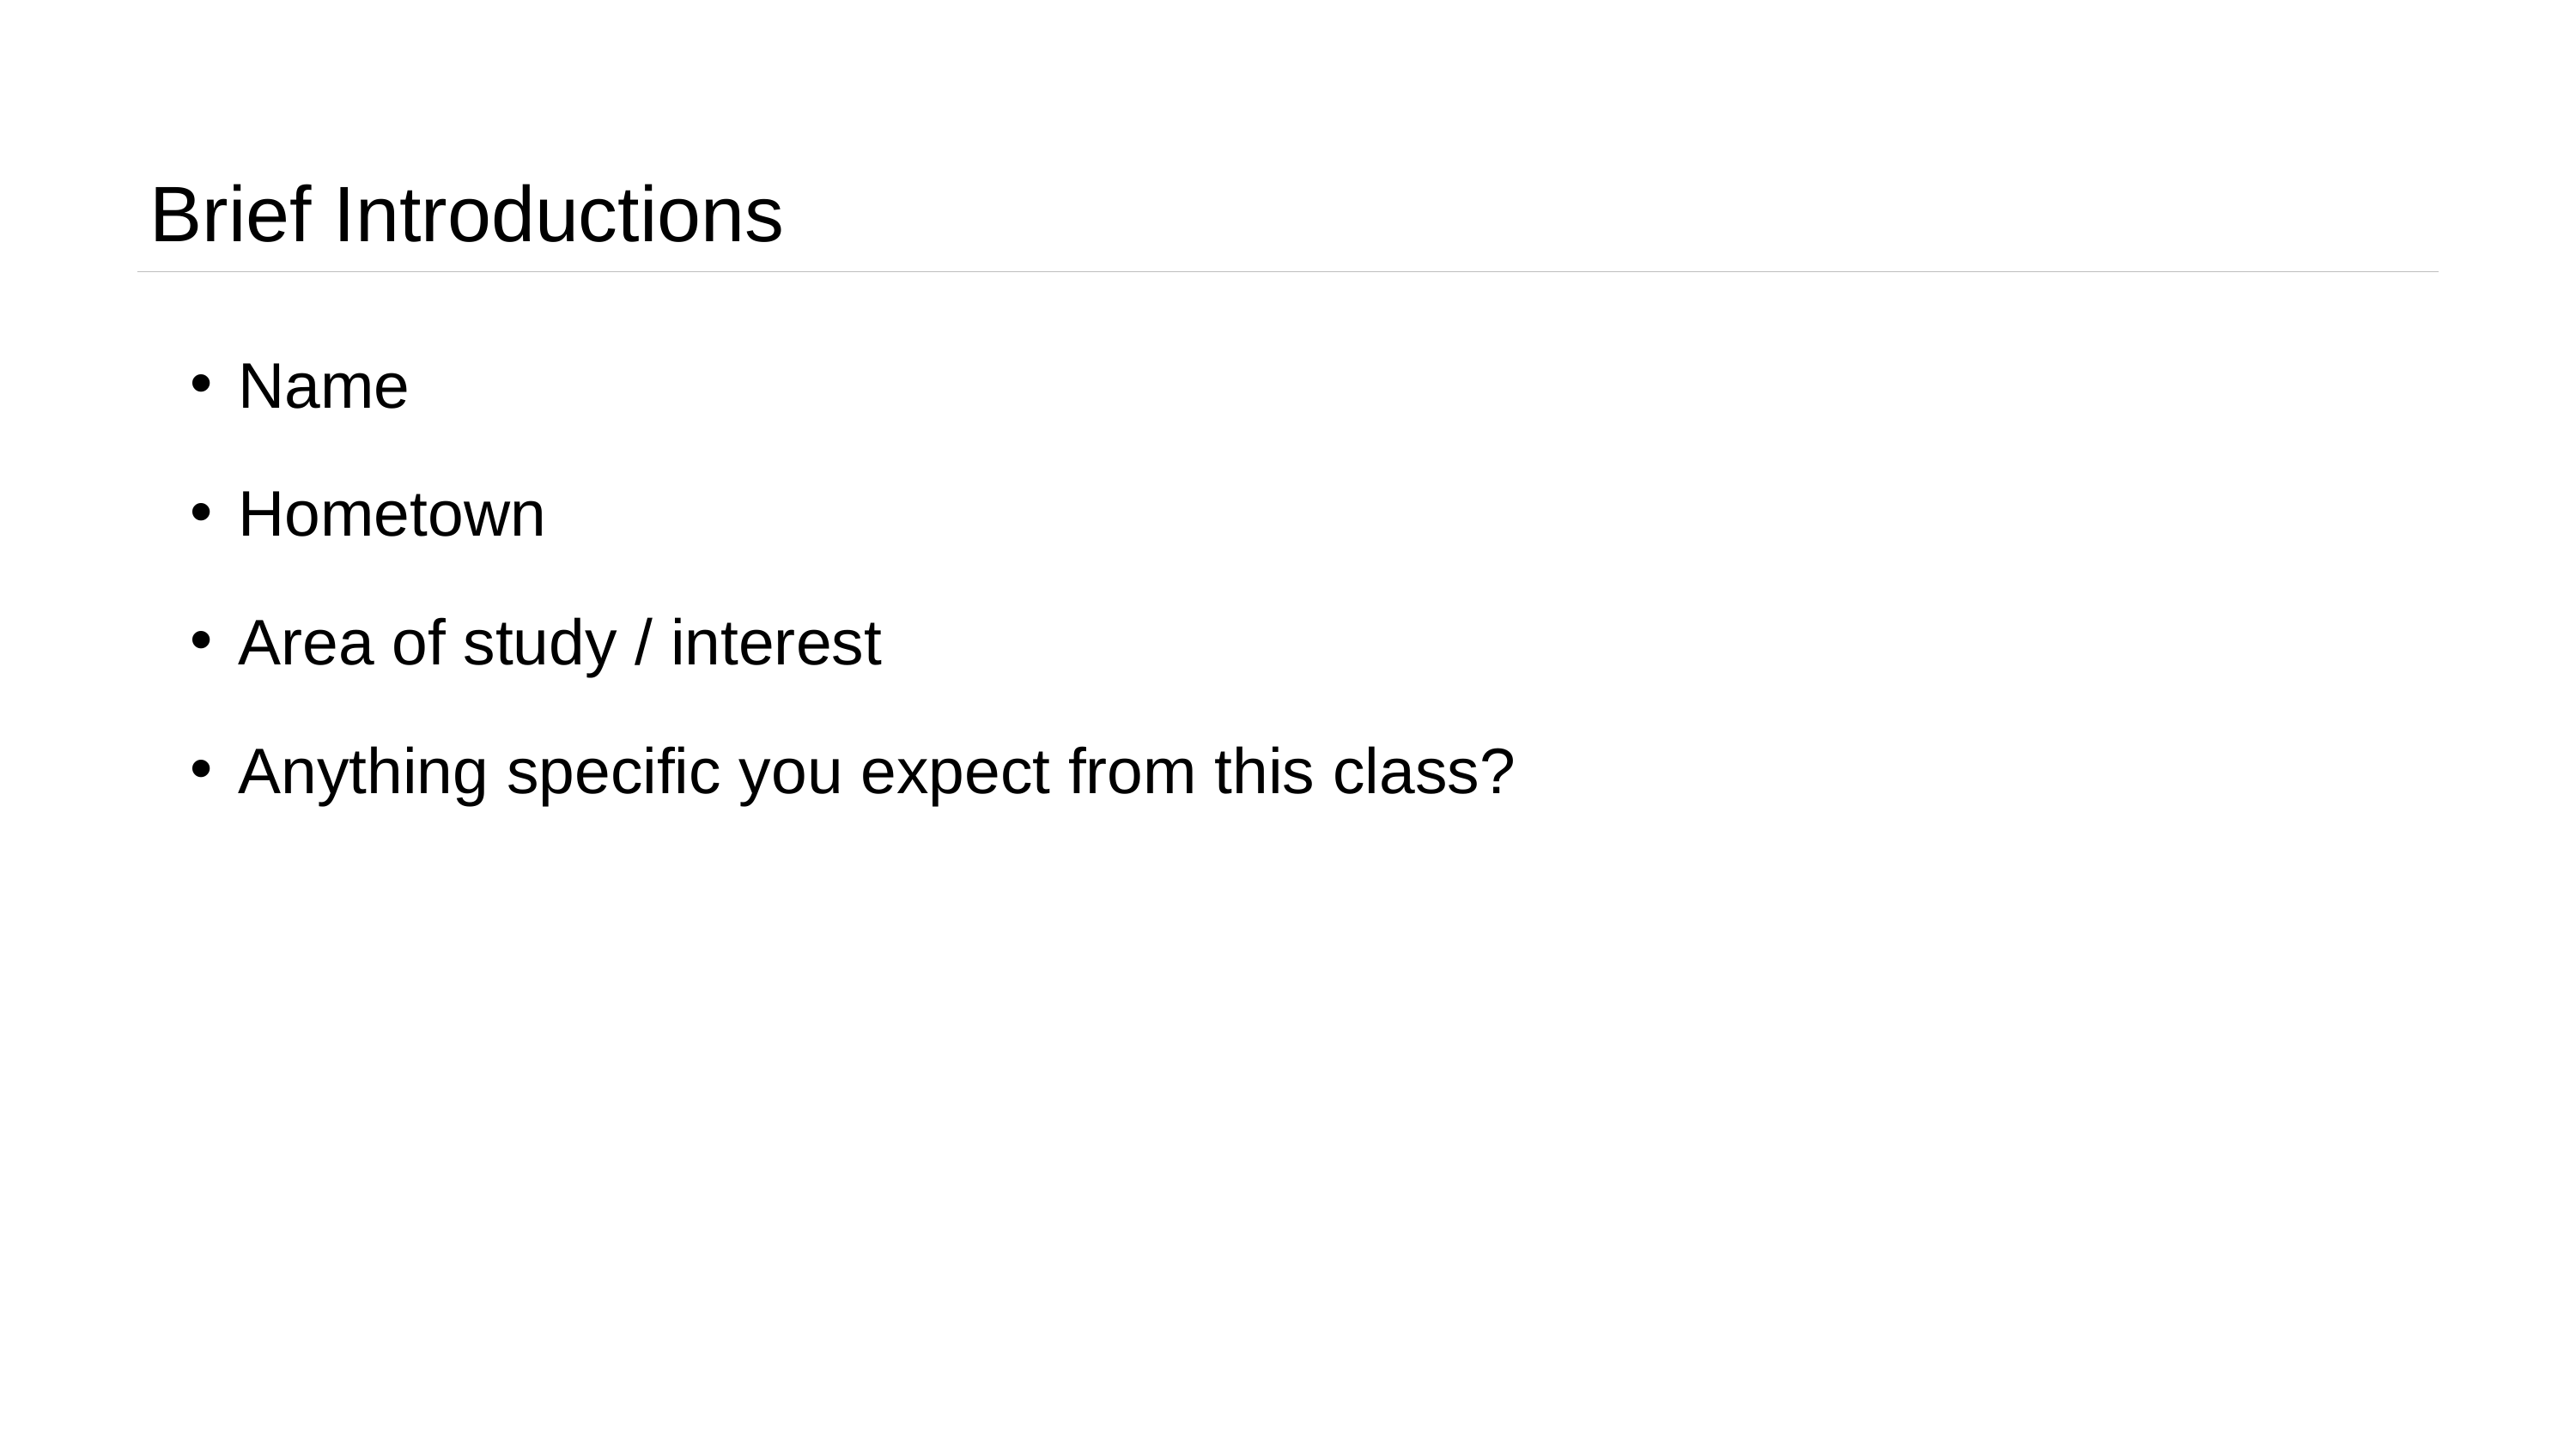

# Brief Introductions
Name
Hometown
Area of study / interest
Anything specific you expect from this class?